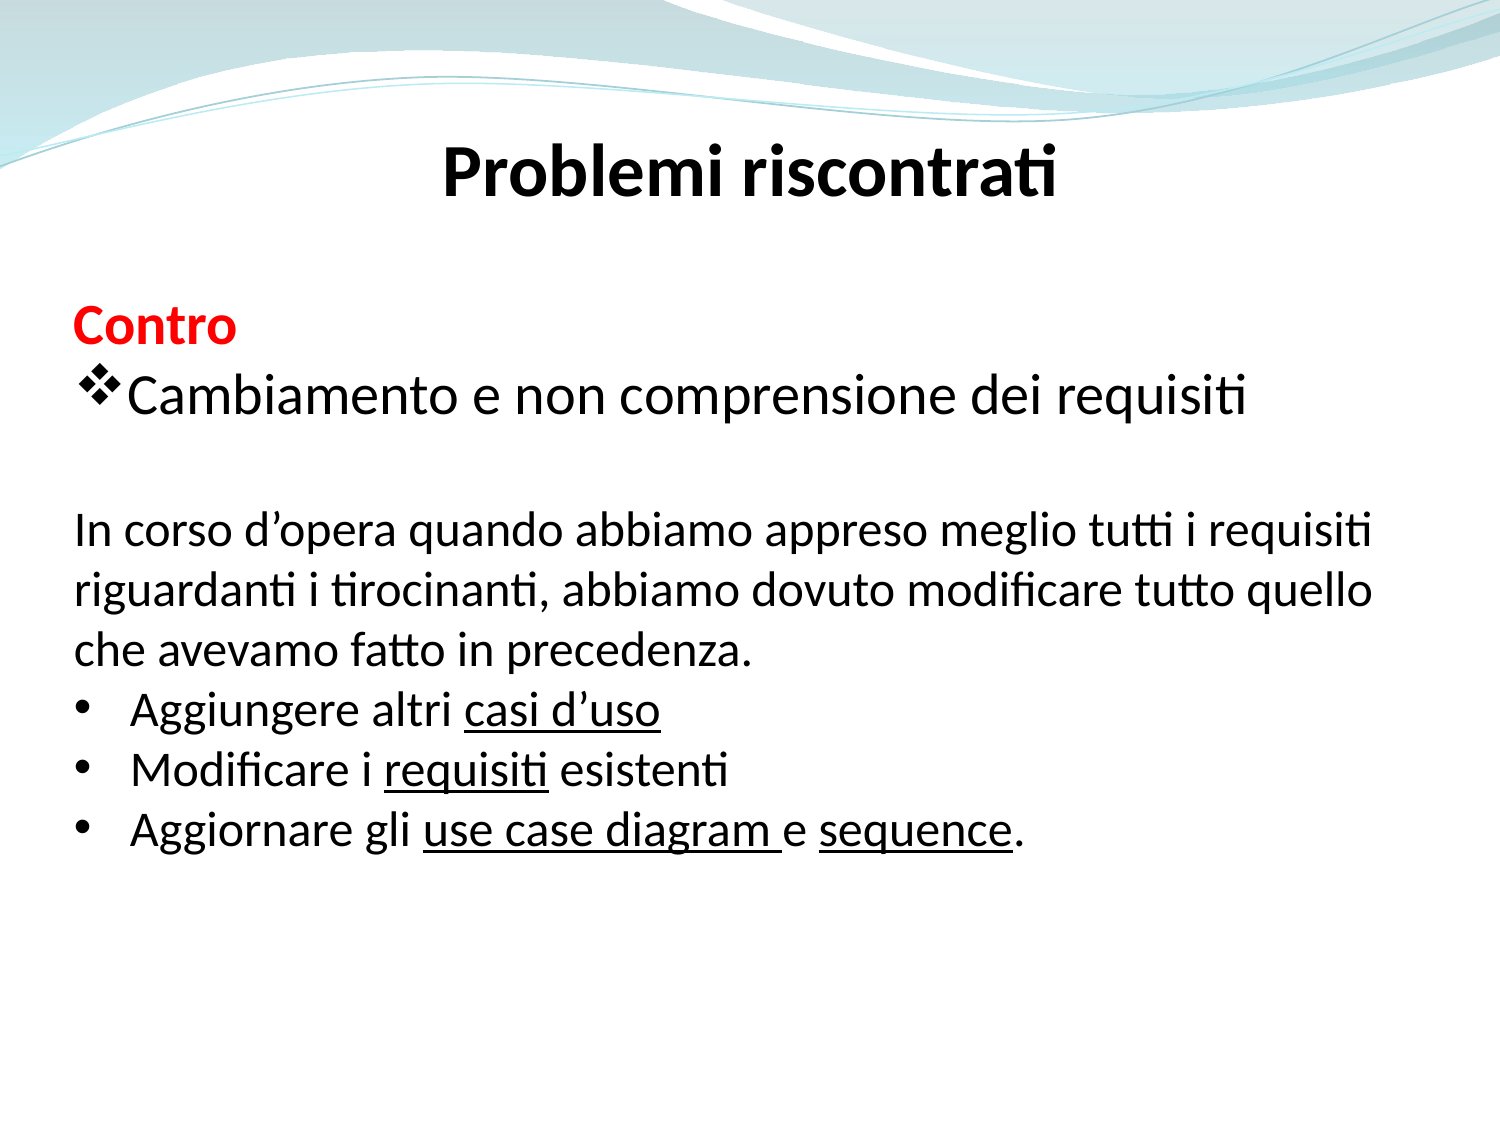

Problemi riscontrati
Contro
Cambiamento e non comprensione dei requisiti

In corso d’opera quando abbiamo appreso meglio tutti i requisiti riguardanti i tirocinanti, abbiamo dovuto modificare tutto quello che avevamo fatto in precedenza.
Aggiungere altri casi d’uso
Modificare i requisiti esistenti
Aggiornare gli use case diagram e sequence.